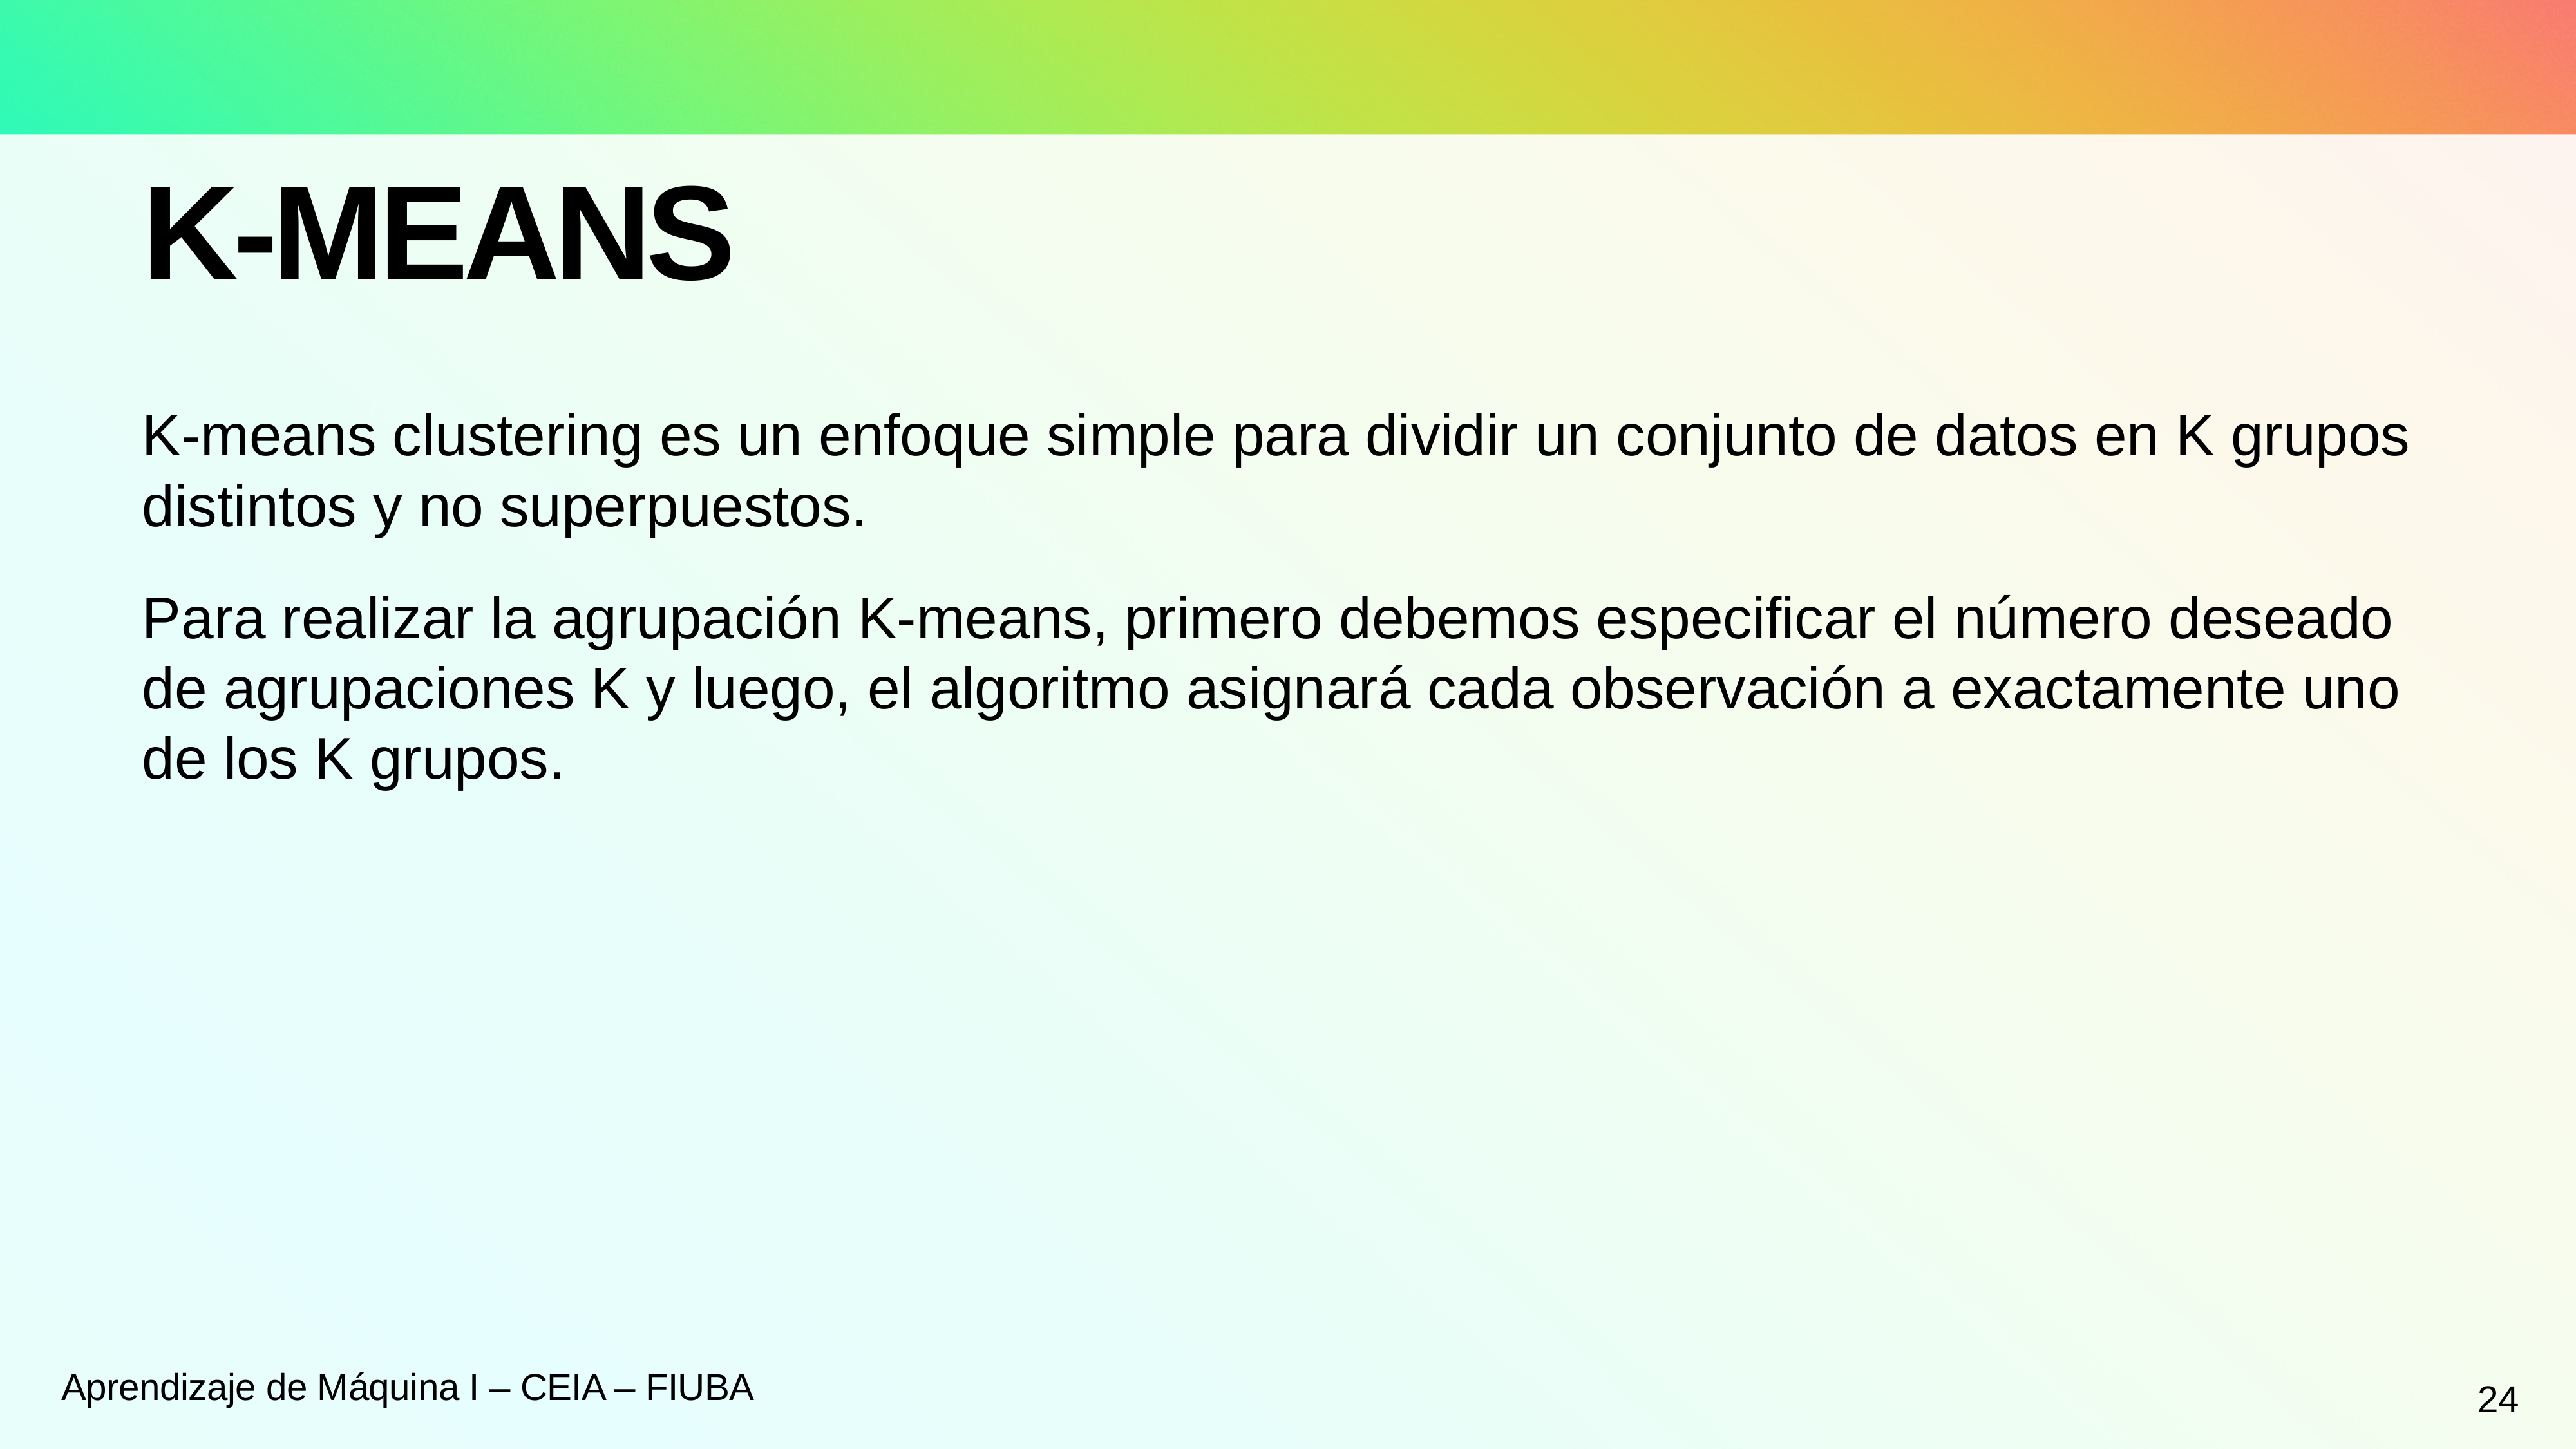

# K-means
K-means clustering es un enfoque simple para dividir un conjunto de datos en K grupos distintos y no superpuestos.
Para realizar la agrupación K-means, primero debemos especificar el número deseado de agrupaciones K y luego, el algoritmo asignará cada observación a exactamente uno de los K grupos.

Aprendizaje de Máquina I – CEIA – FIUBA
24